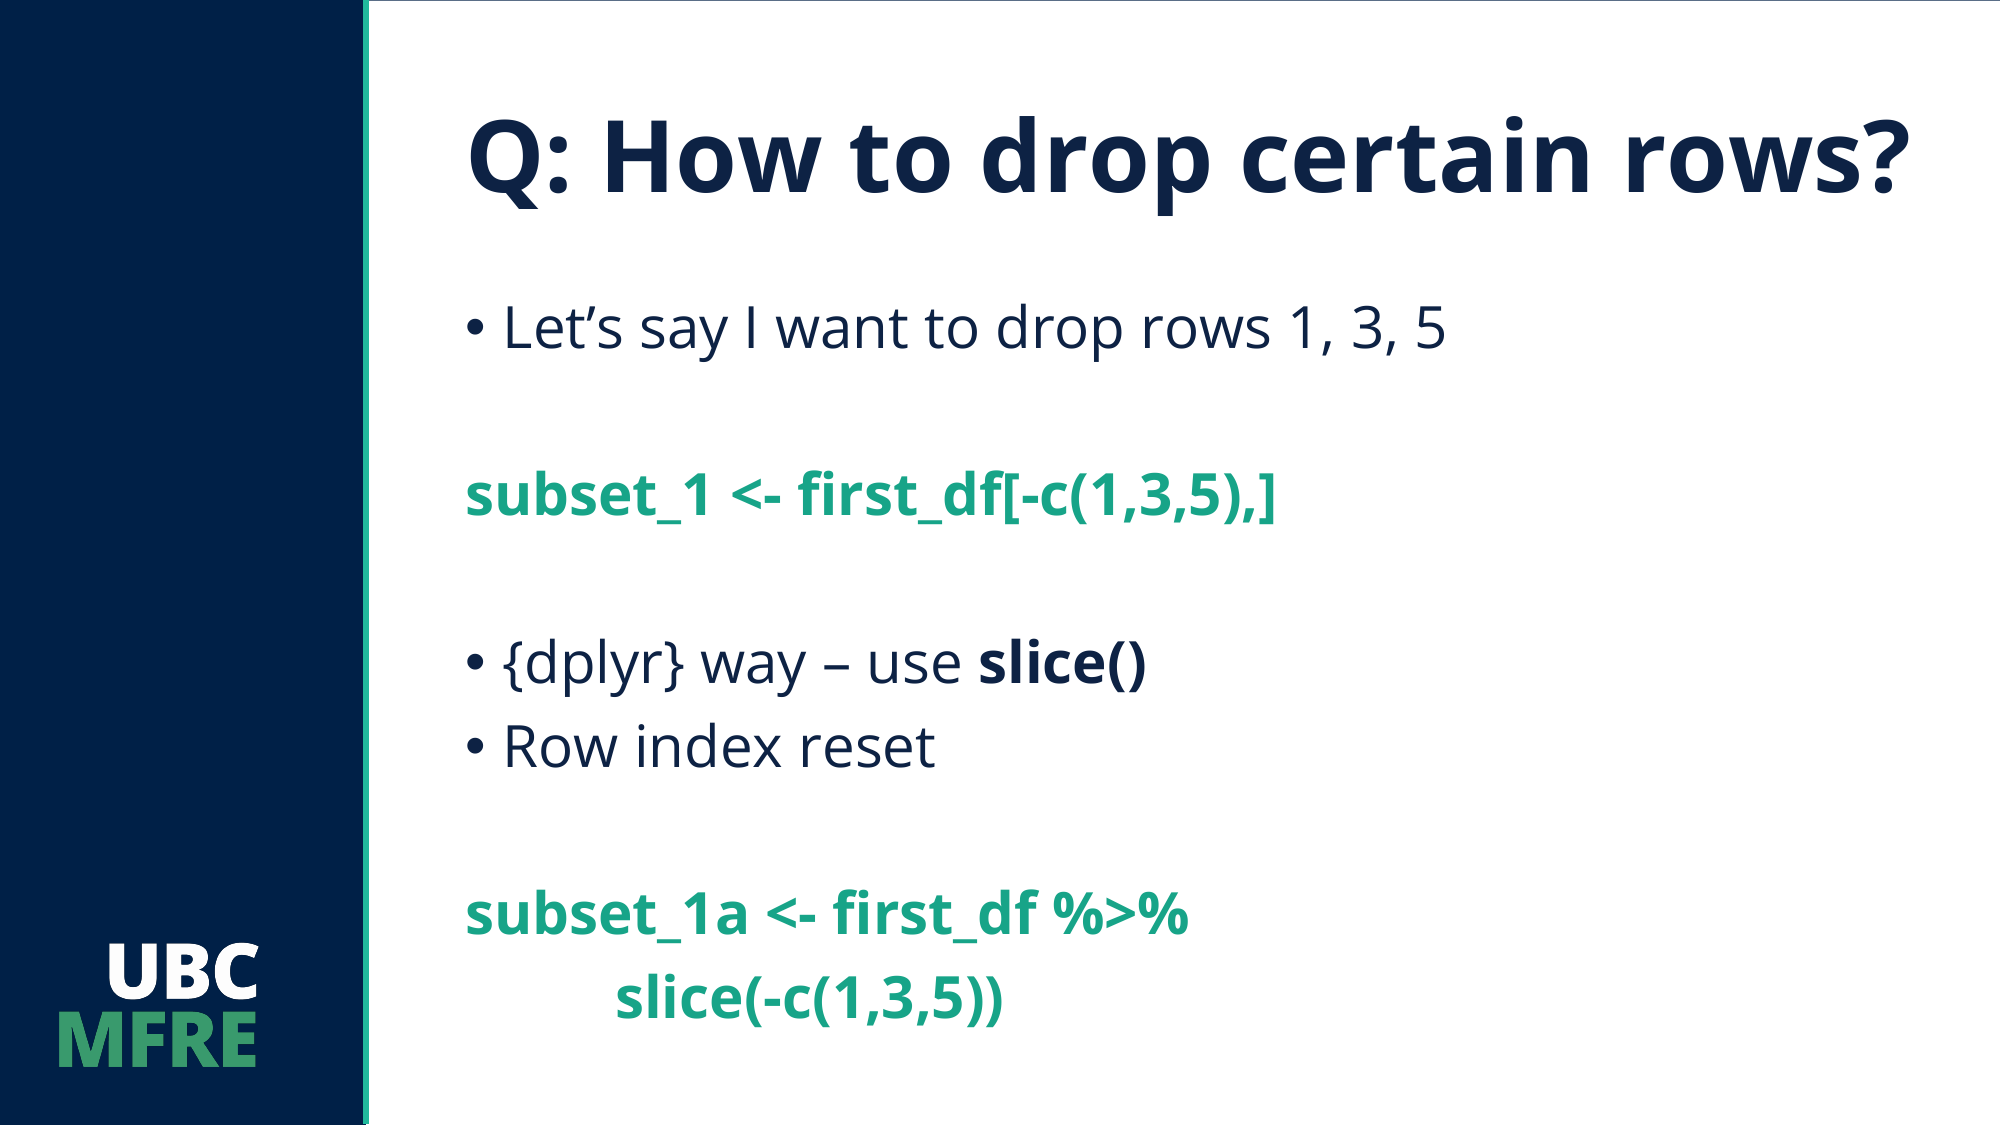

# Q: How to drop certain rows?
Let’s say I want to drop rows 1, 3, 5

subset_1 <- first_df[-c(1,3,5),]

{dplyr} way – use slice()
Row index reset

subset_1a <- first_df %>%
	slice(-c(1,3,5))